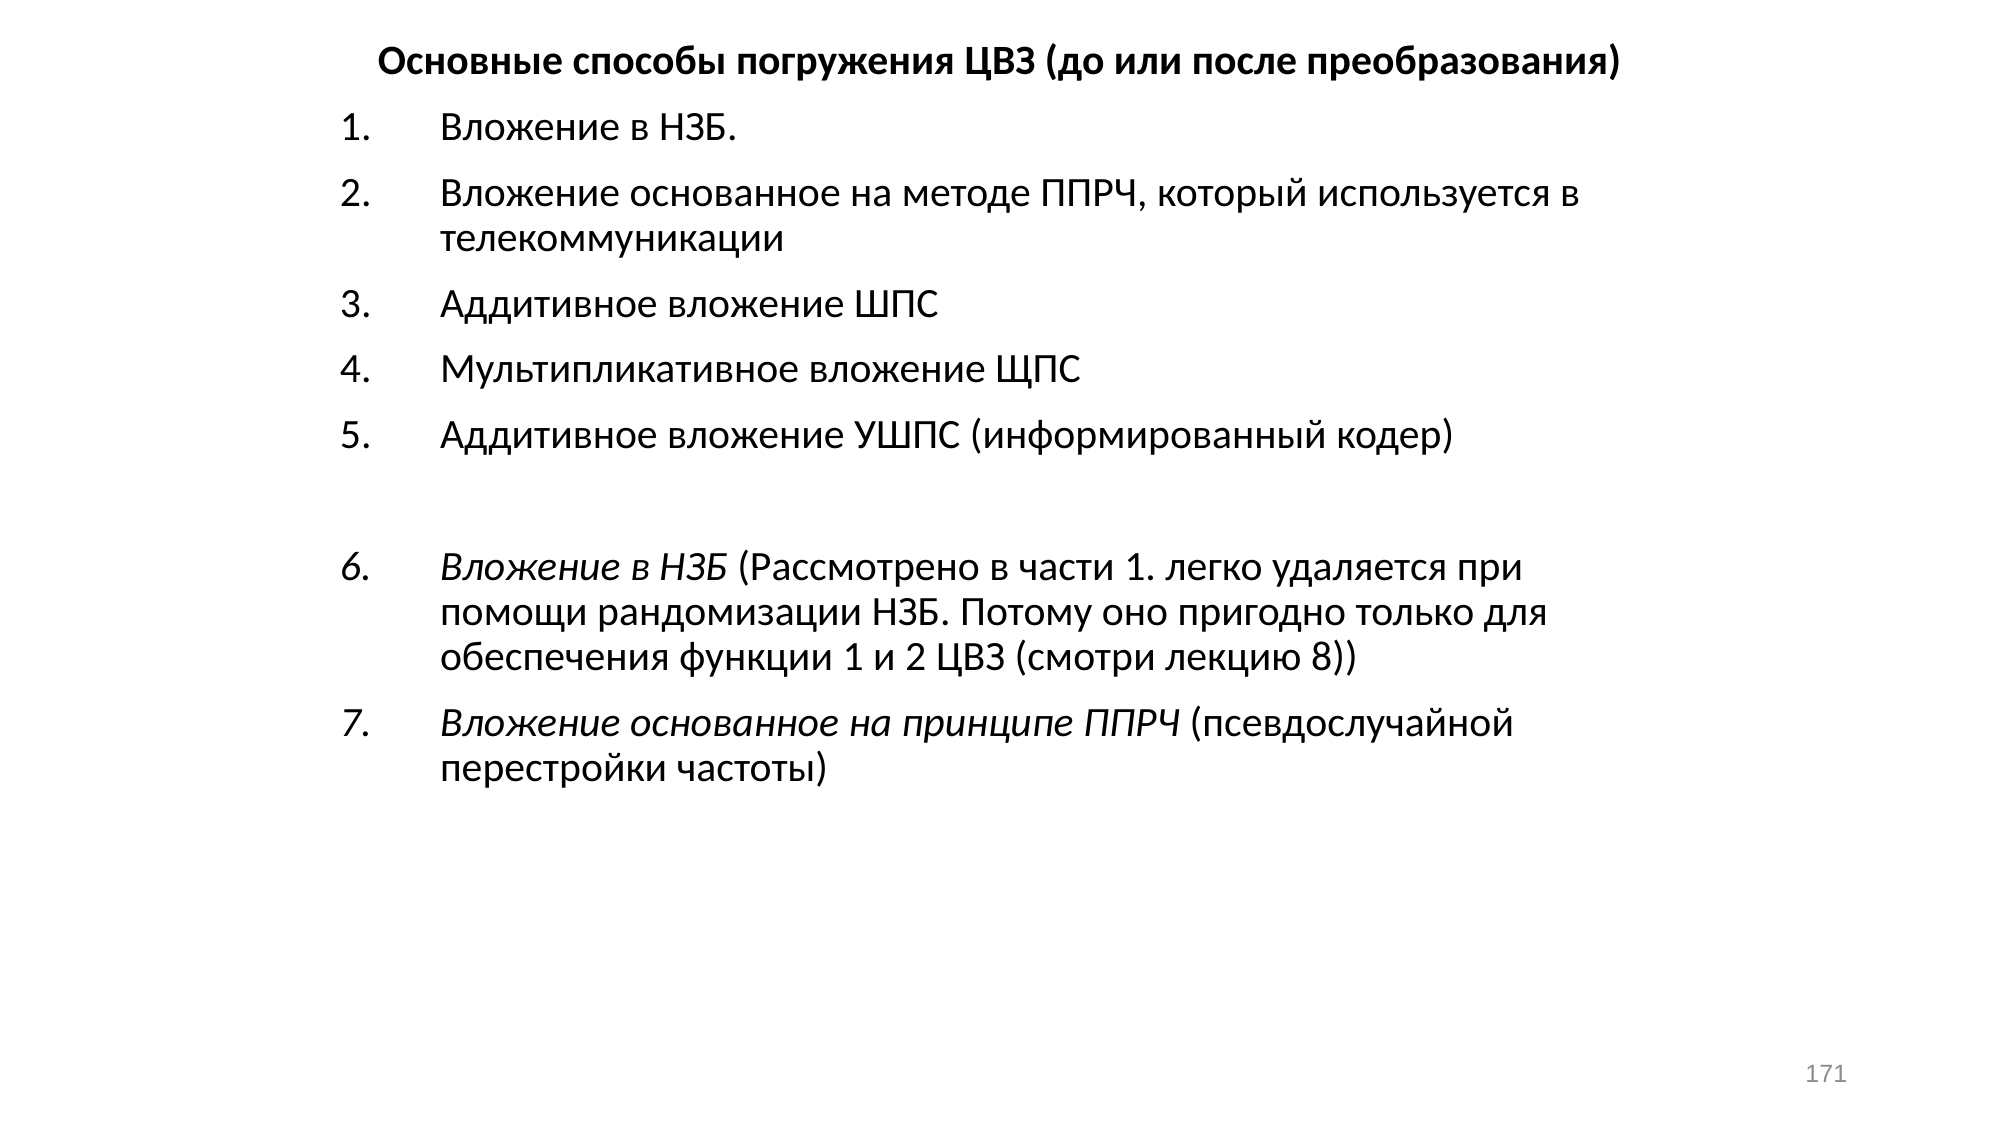

Основные способы погружения ЦВЗ (до или после преобразования)
Вложение в НЗБ.
Вложение основанное на методе ППРЧ, который используется в телекоммуникации
Аддитивное вложение ШПС
Мультипликативное вложение ЩПС
Аддитивное вложение УШПС (информированный кодер)

Вложение в НЗБ (Рассмотрено в части 1. легко удаляется при помощи рандомизации НЗБ. Потому оно пригодно только для обеспечения функции 1 и 2 ЦВЗ (смотри лекцию 8))
Вложение основанное на принципе ППРЧ (псевдослучайной перестройки частоты)
171